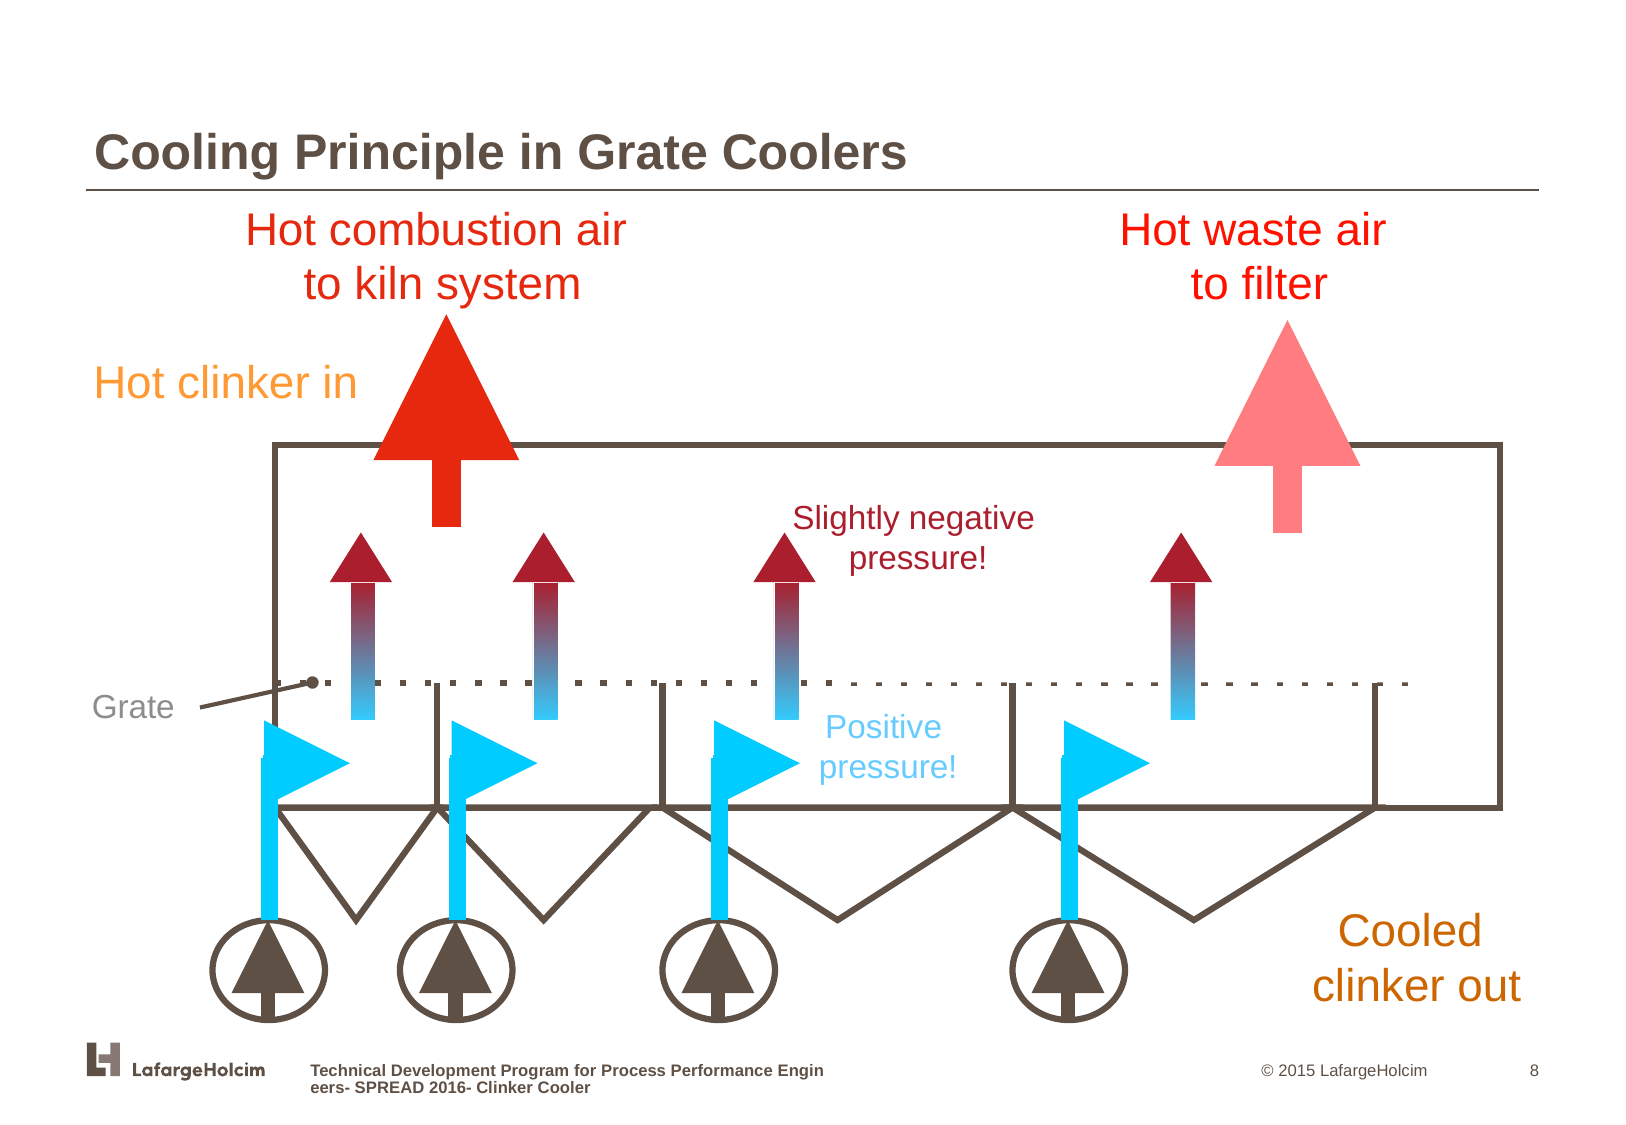

Cooling Principle in Grate Coolers
Hot combustion air
to kiln system
Hot waste air
to filter
Hot clinker in

Slightly negative
pressure!

Grate
Positive
pressure!

Cooled
 clinker out
Technical Development Program for Process Performance Engineers- SPREAD 2016- Clinker Cooler
8